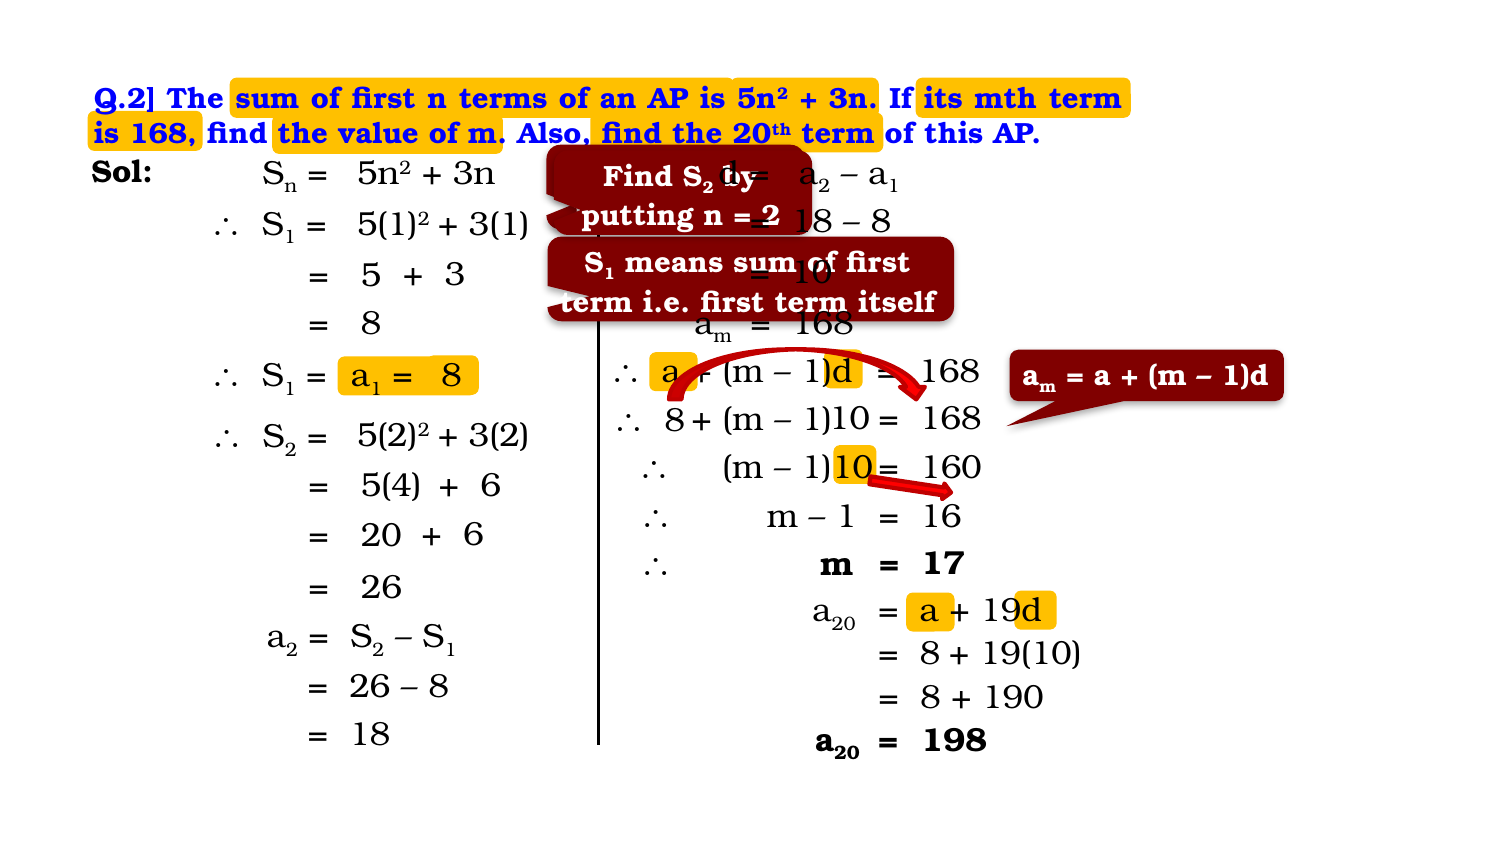

Additional example
Q.2] The sum of first n terms of an AP is 5n2 + 3n. If its mth term is 168, find the value of m. Also, find the 20th term of this AP.

Sn =
d =
a2 – a1
Sol:
5n2 + 3n
Find S1 by putting n = 1

Find S2 by putting n = 2

–  S1
=  18 – 8
∴  S1 =
5(1)2
+ 3(1)
S1 means sum of first term i.e. first term itself

=  10
+  3

=   5

am
=  168
=   8
 ∴  a + (m – 1)d
=  168
∴  S1 =
a1 =
8
am = a + (m – 1)d

10
=  168
+ (m – 1)
∴  8
5(2)2
+ 3(2)
∴  S2 =
 ∴     (m – 1)10
=  160

+  6
=   5(4)

 ∴         m – 1
=  16
+  6
=   20
=  17
 ∴              m
=   26
a20
=  a + 19d

     a2 =  S2 – S1
=  8
+ 19(10)
=  26 – 8
=  8 + 190
=  18
a20
=  198